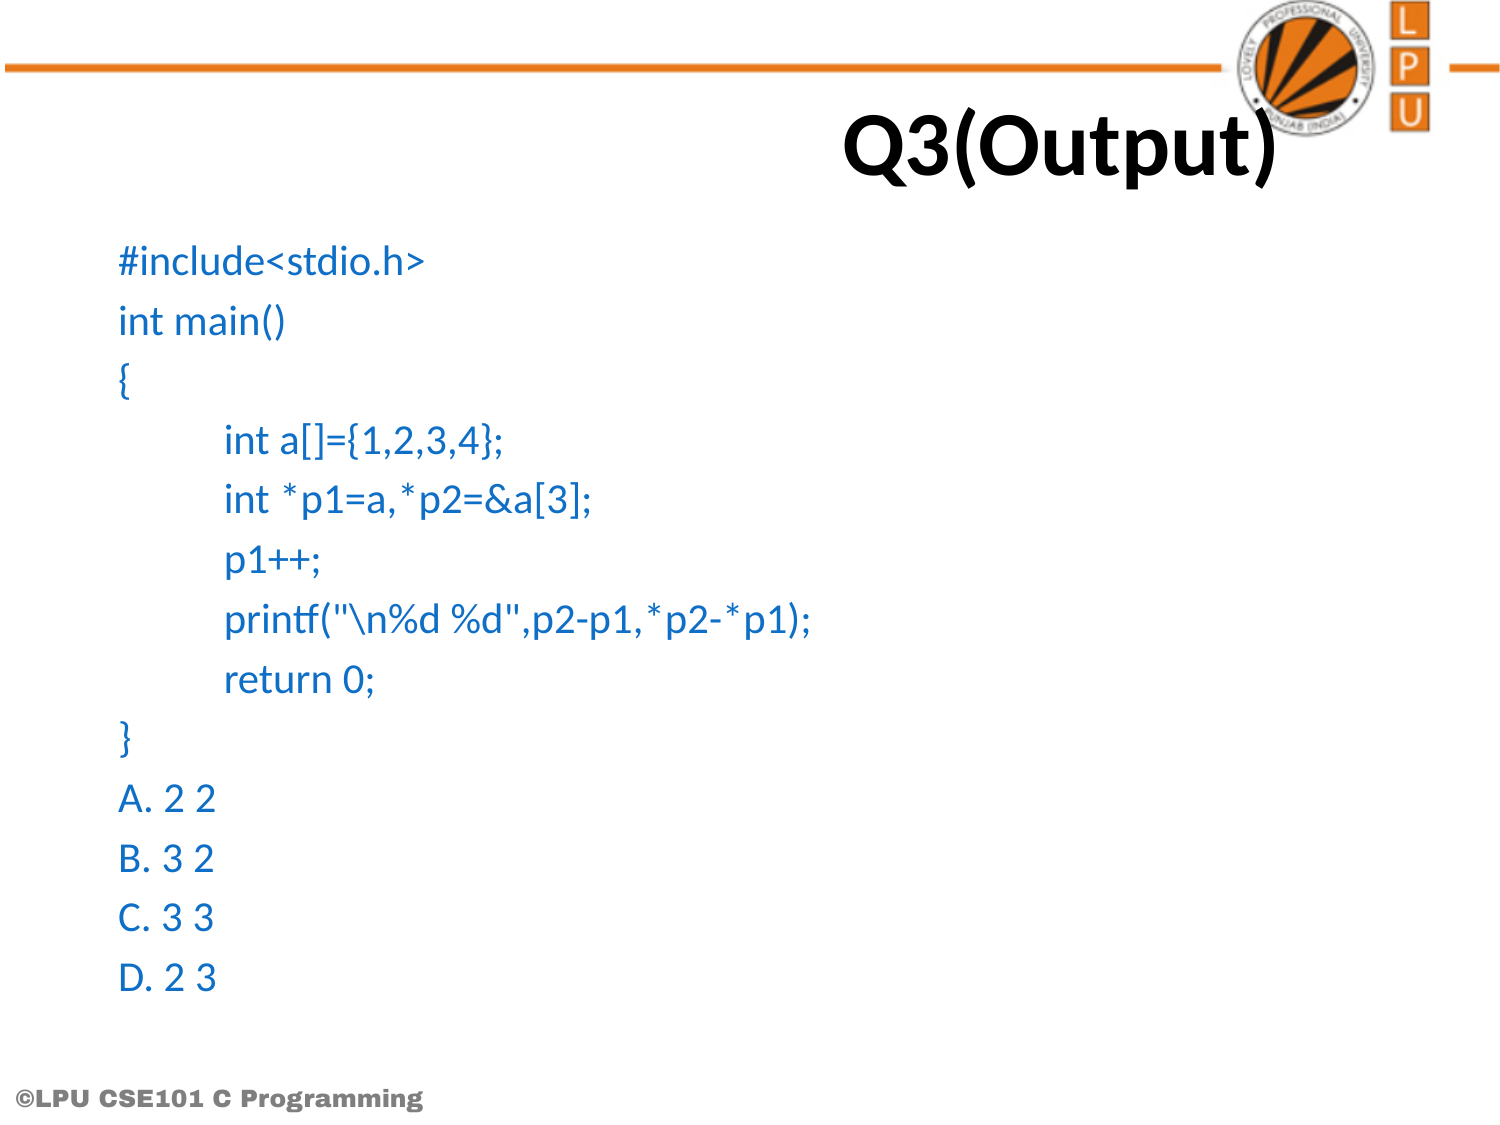

# Q3(Output)
#include<stdio.h>
int main()
{
	 int a[]={1,2,3,4};
	 int *p1=a,*p2=&a[3];
	 p1++;
	 printf("\n%d %d",p2-p1,*p2-*p1);
	 return 0;
}
A. 2 2
B. 3 2
C. 3 3
D. 2 3